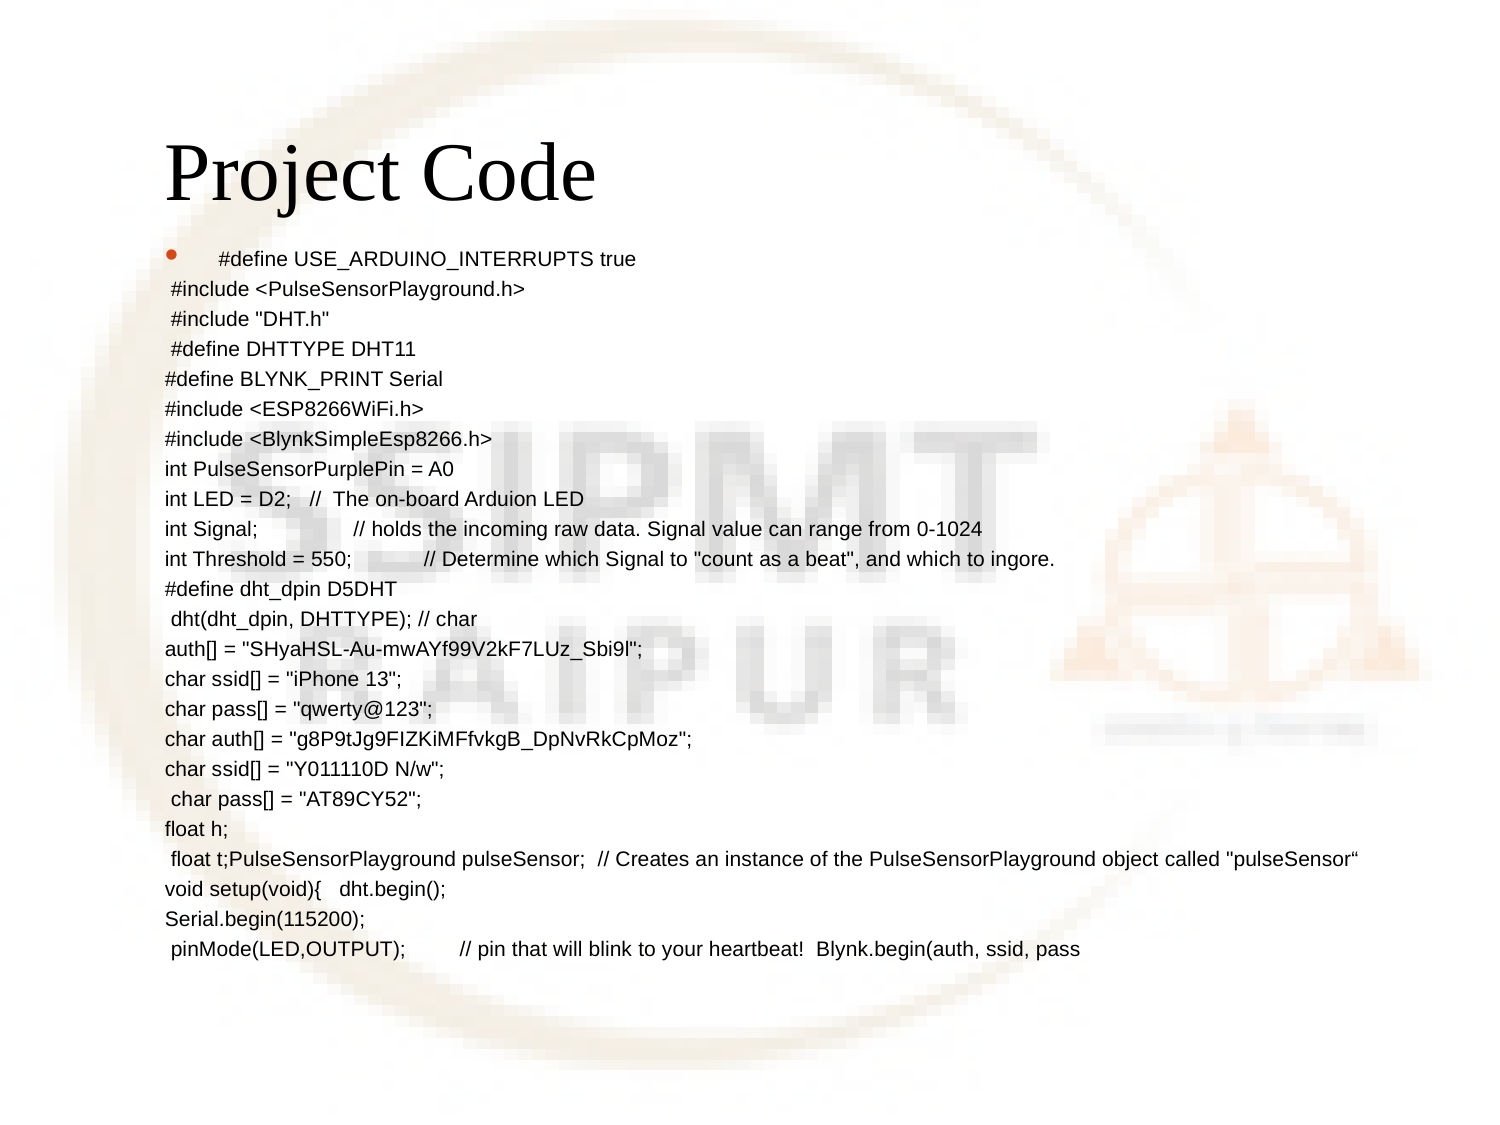

# Project Code
#define USE_ARDUINO_INTERRUPTS true
 #include <PulseSensorPlayground.h>
 #include "DHT.h"
 #define DHTTYPE DHT11
#define BLYNK_PRINT Serial
#include <ESP8266WiFi.h>
#include <BlynkSimpleEsp8266.h>
int PulseSensorPurplePin = A0
int LED = D2;   //  The on-board Arduion LED
int Signal;                // holds the incoming raw data. Signal value can range from 0-1024
int Threshold = 550;            // Determine which Signal to "count as a beat", and which to ingore.
#define dht_dpin D5DHT
 dht(dht_dpin, DHTTYPE); // char
auth[] = "SHyaHSL-Au-mwAYf99V2kF7LUz_Sbi9l";
char ssid[] = "iPhone 13";
char pass[] = "qwerty@123";
char auth[] = "g8P9tJg9FIZKiMFfvkgB_DpNvRkCpMoz";
char ssid[] = "Y011110D N/w";
 char pass[] = "AT89CY52";
float h;
 float t;PulseSensorPlayground pulseSensor;  // Creates an instance of the PulseSensorPlayground object called "pulseSensor“
void setup(void){   dht.begin();
Serial.begin(115200);
 pinMode(LED,OUTPUT);         // pin that will blink to your heartbeat!  Blynk.begin(auth, ssid, pass